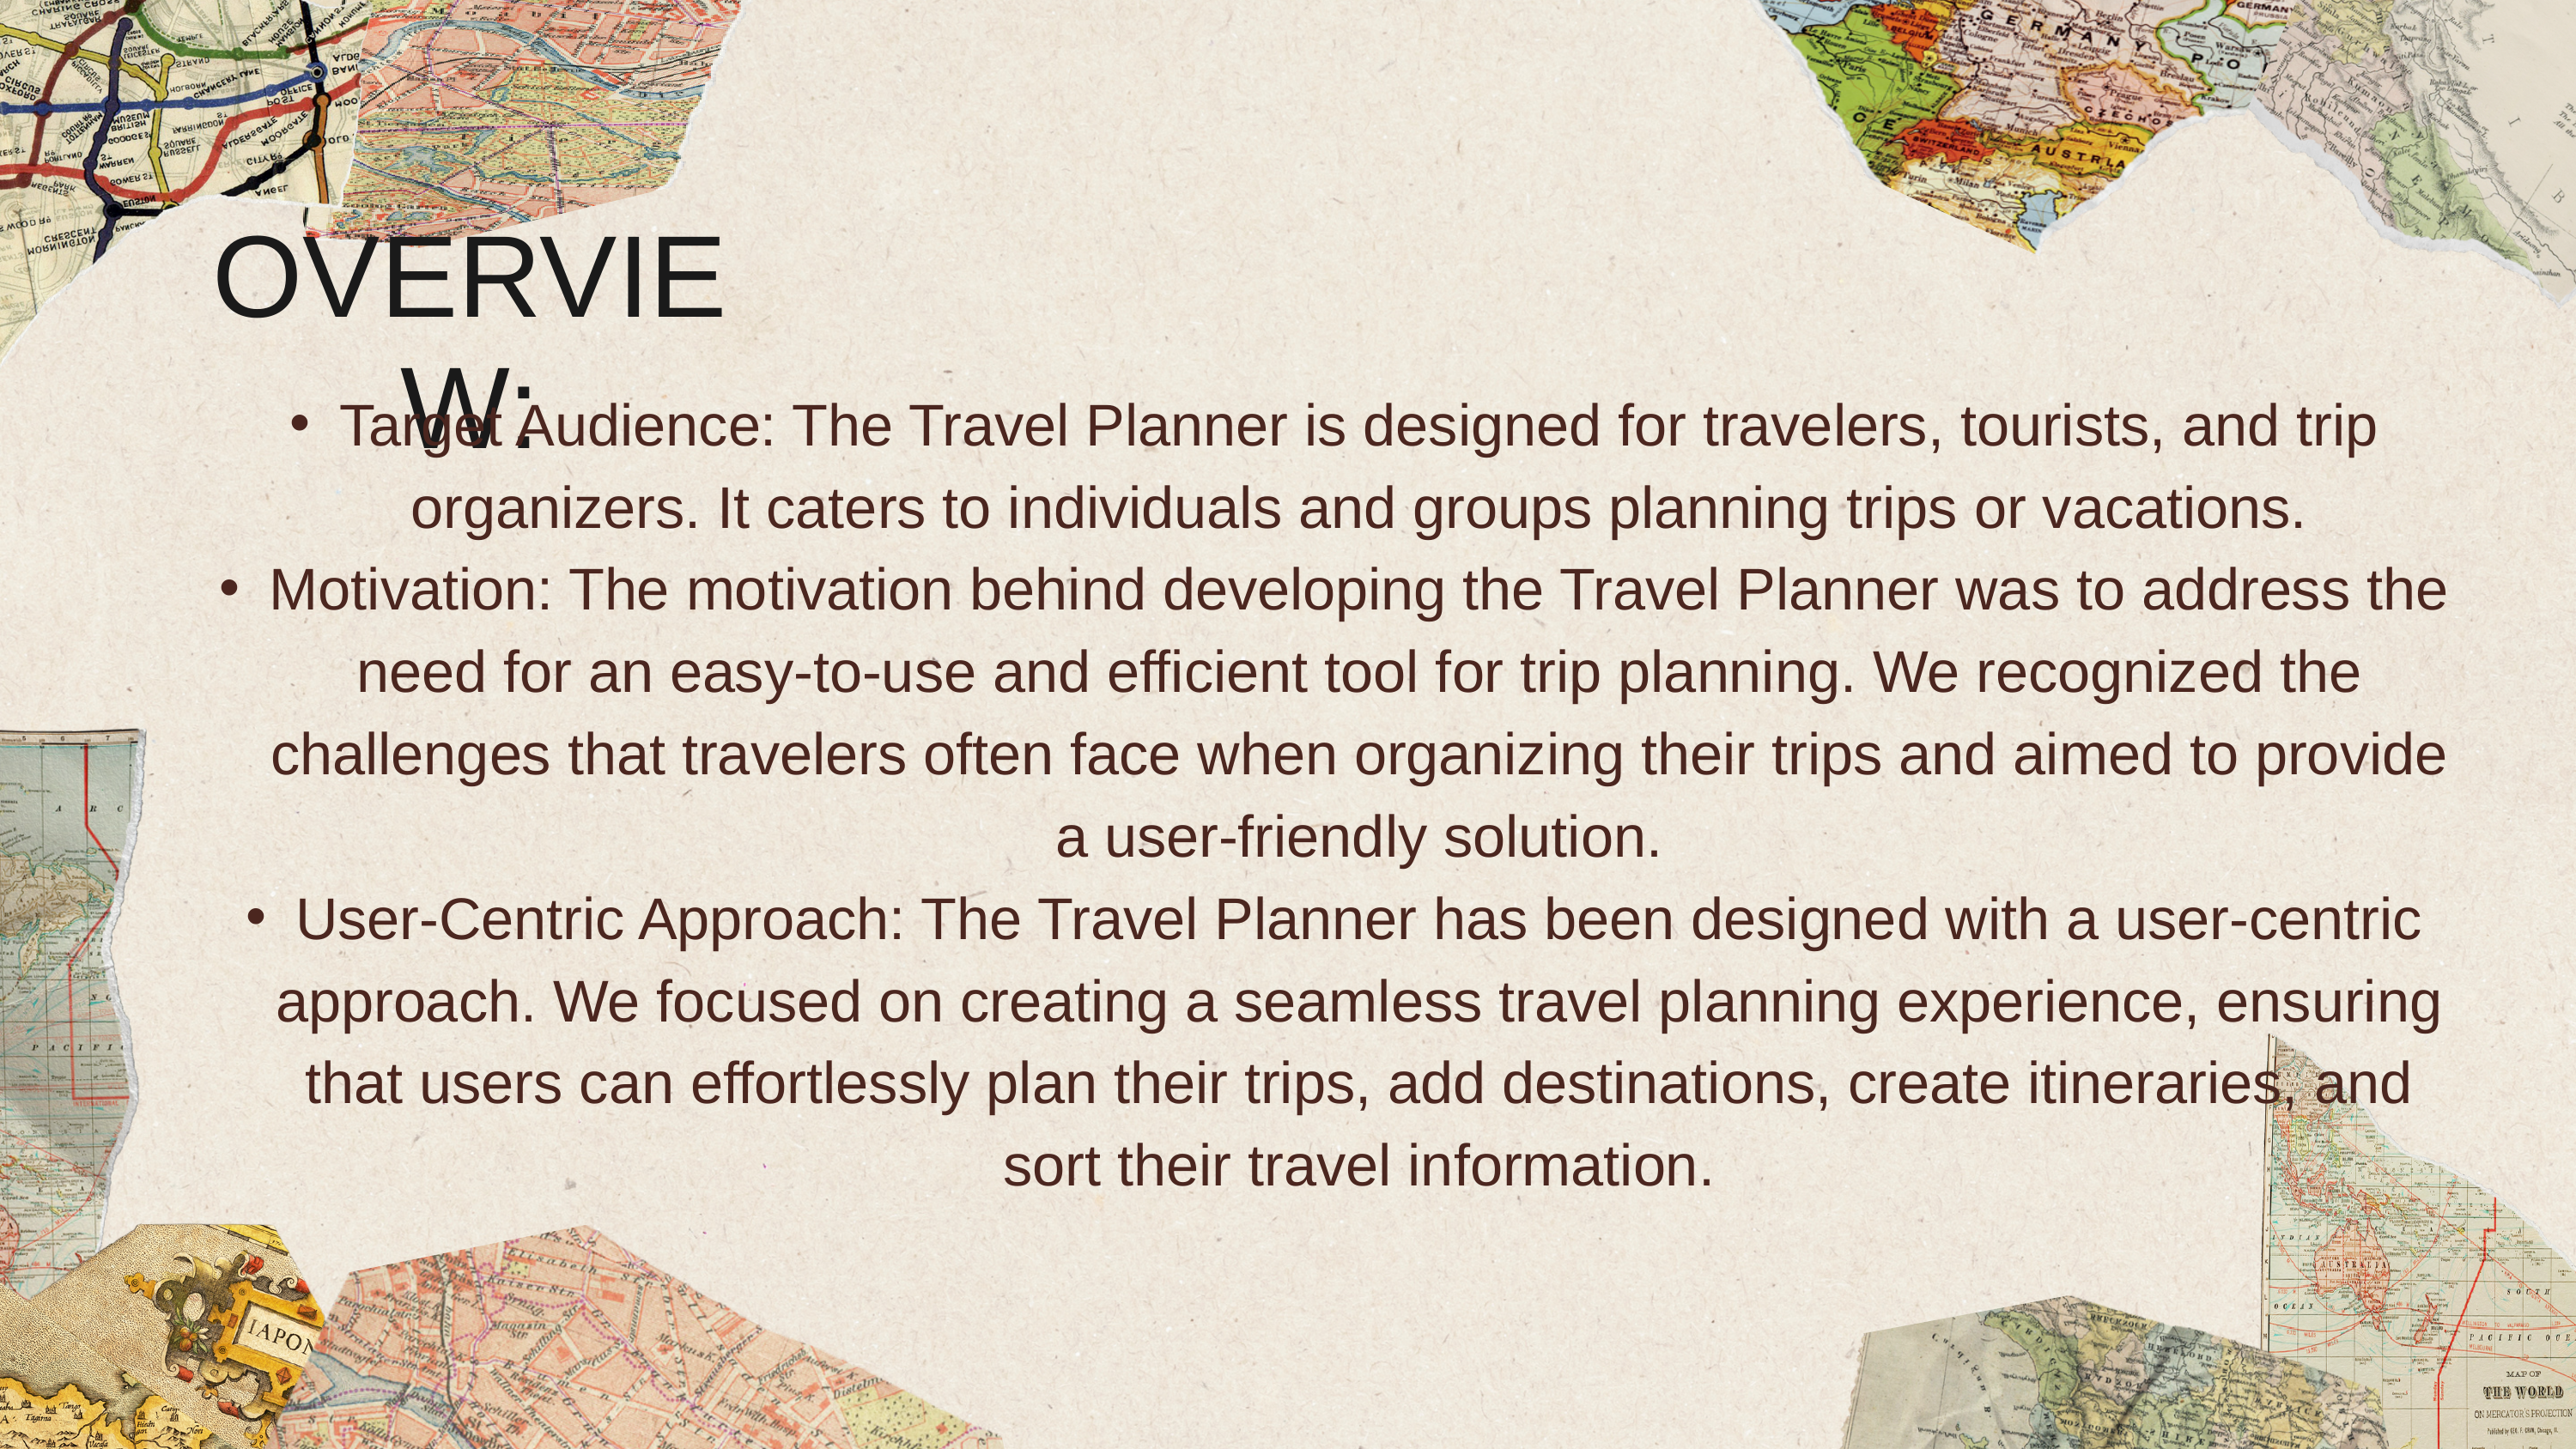

OVERVIEW:
Target Audience: The Travel Planner is designed for travelers, tourists, and trip organizers. It caters to individuals and groups planning trips or vacations.
Motivation: The motivation behind developing the Travel Planner was to address the need for an easy-to-use and efficient tool for trip planning. We recognized the challenges that travelers often face when organizing their trips and aimed to provide a user-friendly solution.
User-Centric Approach: The Travel Planner has been designed with a user-centric approach. We focused on creating a seamless travel planning experience, ensuring that users can effortlessly plan their trips, add destinations, create itineraries, and sort their travel information.